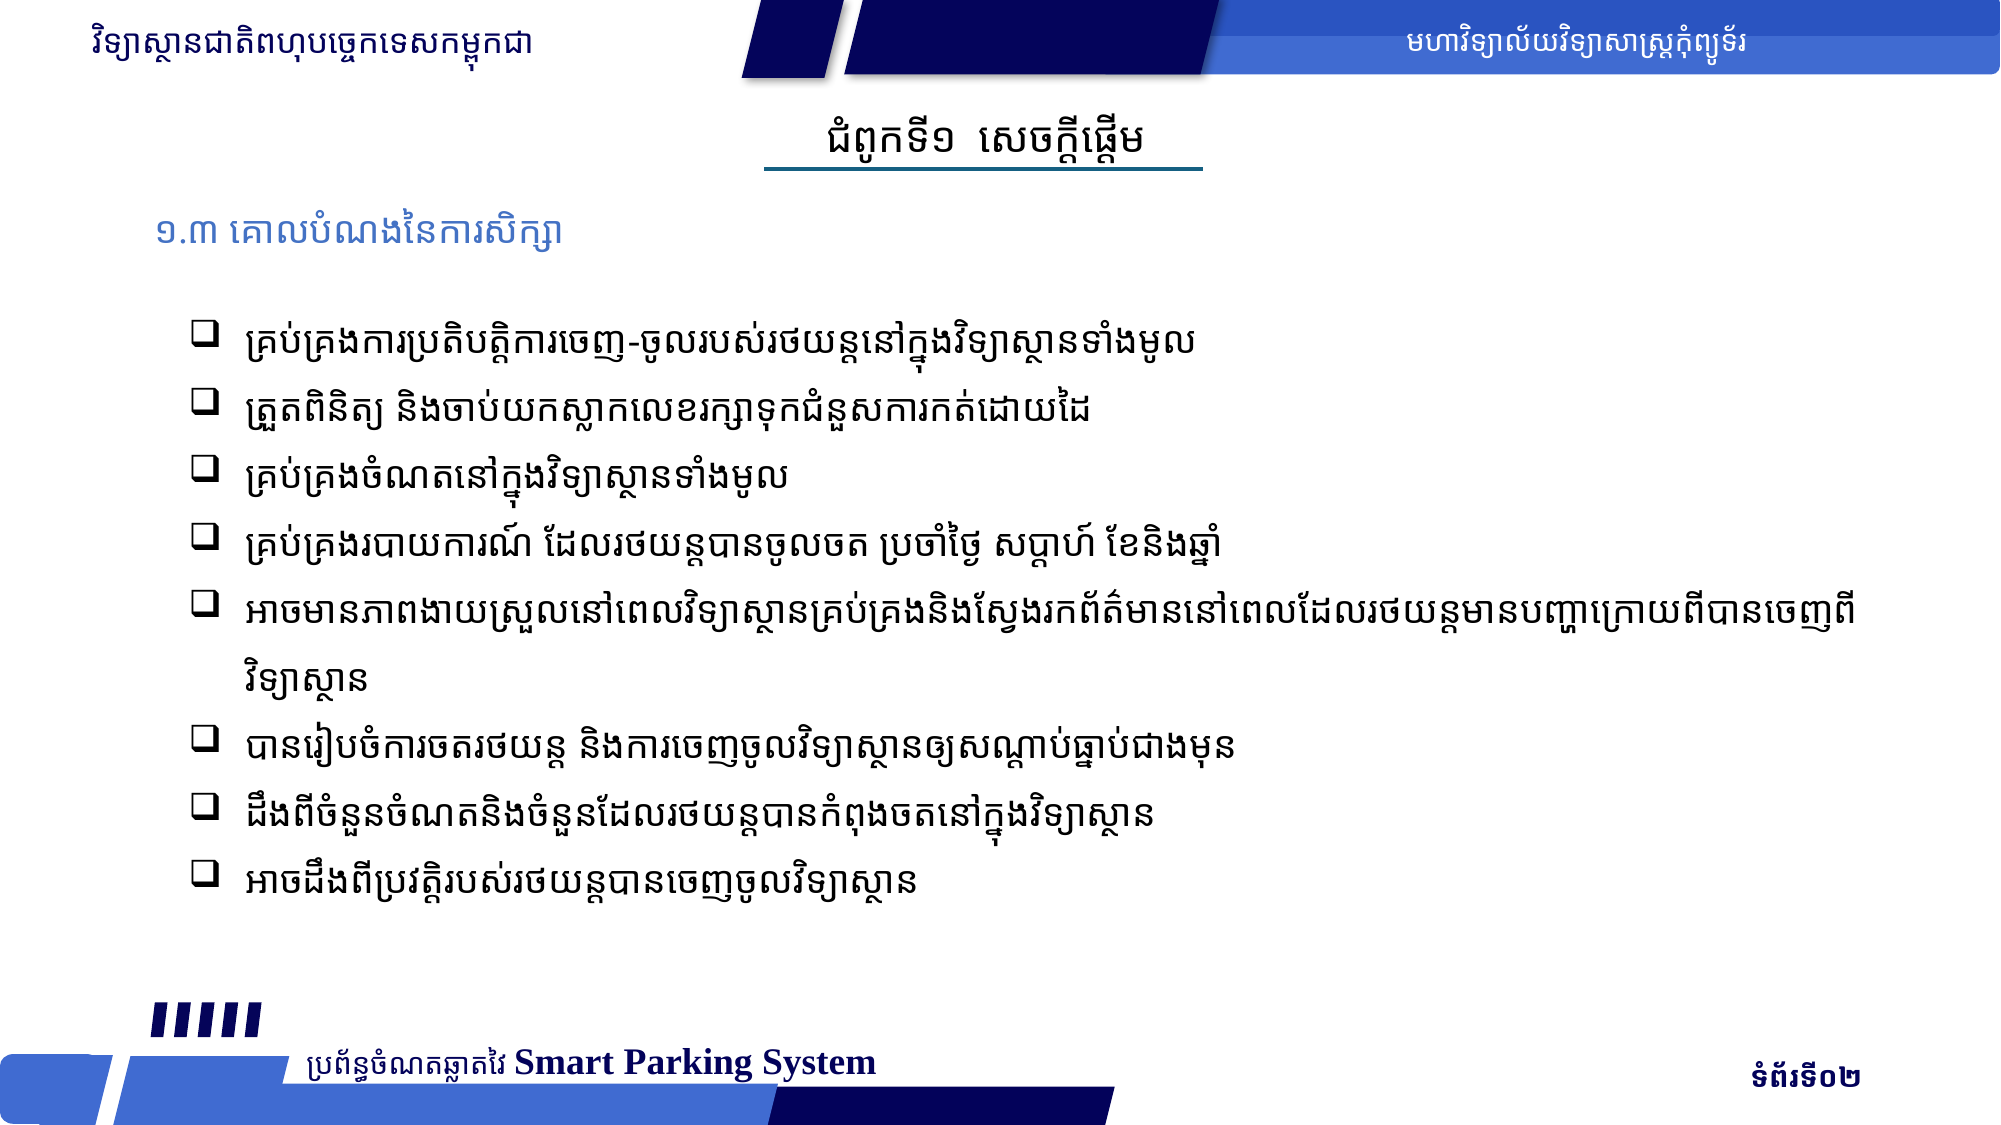

វិទ្យាស្ថានជាតិពហុបច្ចេកទេសកម្ពុកជា
មហាវិទ្យាល័យវិទ្យាសាស្រ្ដកុំព្យូទ័រ

ជំពូកទី១  សេចក្ដីផ្ដើម
១.៣ គោលបំណងនៃការសិក្សា
គ្រប់គ្រងការប្រតិបត្ដិការចេញ-ចូលរបស់រថយន្ដនៅក្នុងវិទ្យាស្ថានទាំងមូល
ត្រួតពិនិត្យ និងចាប់យកស្លាកលេខរក្សាទុកជំនួសការកត់ដោយដៃ
គ្រប់គ្រងចំណតនៅក្នុងវិទ្យាស្ថានទាំងមូល
គ្រប់គ្រងរបាយការណ៍ ដែលរថយន្ដបានចូលចត ប្រចាំថ្ងៃ សប្ដាហ៍ ខែនិងឆ្នាំ
អាចមានភាពងាយស្រួលនៅពេលវិទ្យាស្ថានគ្រប់គ្រងនិងស្វែងរកព័ត៌មាននៅពេលដែលរថយន្ដមានបញ្ហាក្រោយពីបានចេញពីវិទ្យាស្ថាន
បានរៀបចំការចតរថយន្ដ និងការចេញចូលវិទ្យាស្ថានឲ្យសណ្ដាប់ធ្នាប់ជាងមុន
ដឹងពីចំនួនចំណតនិងចំនួនដែលរថយន្ដបានកំពុងចតនៅក្នុងវិទ្យាស្ថាន
អាចដឹងពីប្រវត្ដិរបស់រថយន្ដបានចេញចូលវិទ្យាស្ថាន

ប្រព័ន្ធចំណតឆ្លាតវៃ Smart Parking System
 ទំព័រទី០២